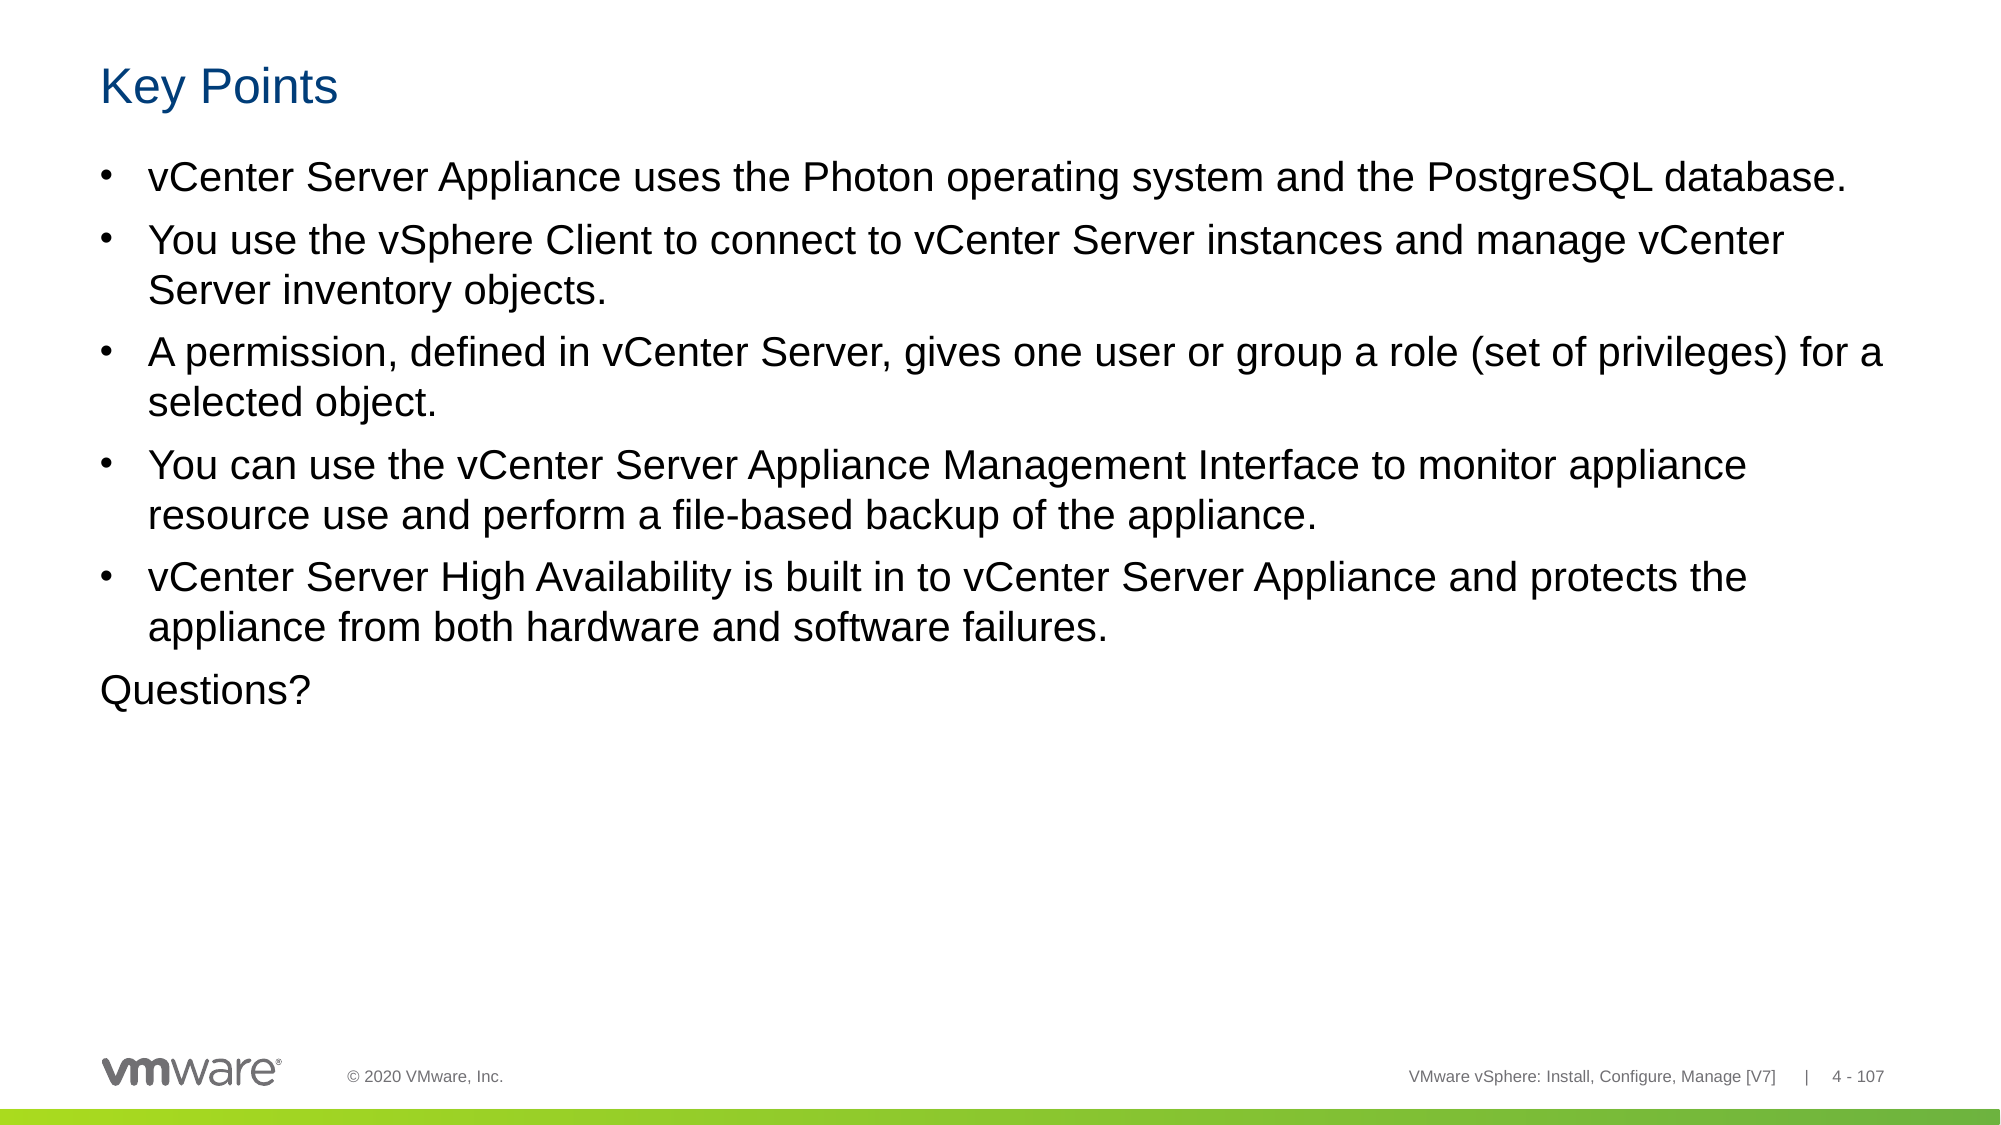

# Key Points
vCenter Server Appliance uses the Photon operating system and the PostgreSQL database.
You use the vSphere Client to connect to vCenter Server instances and manage vCenter Server inventory objects.
A permission, defined in vCenter Server, gives one user or group a role (set of privileges) for a selected object.
You can use the vCenter Server Appliance Management Interface to monitor appliance resource use and perform a file-based backup of the appliance.
vCenter Server High Availability is built in to vCenter Server Appliance and protects the appliance from both hardware and software failures.
Questions?
VMware vSphere: Install, Configure, Manage [V7]      |     4 - 107